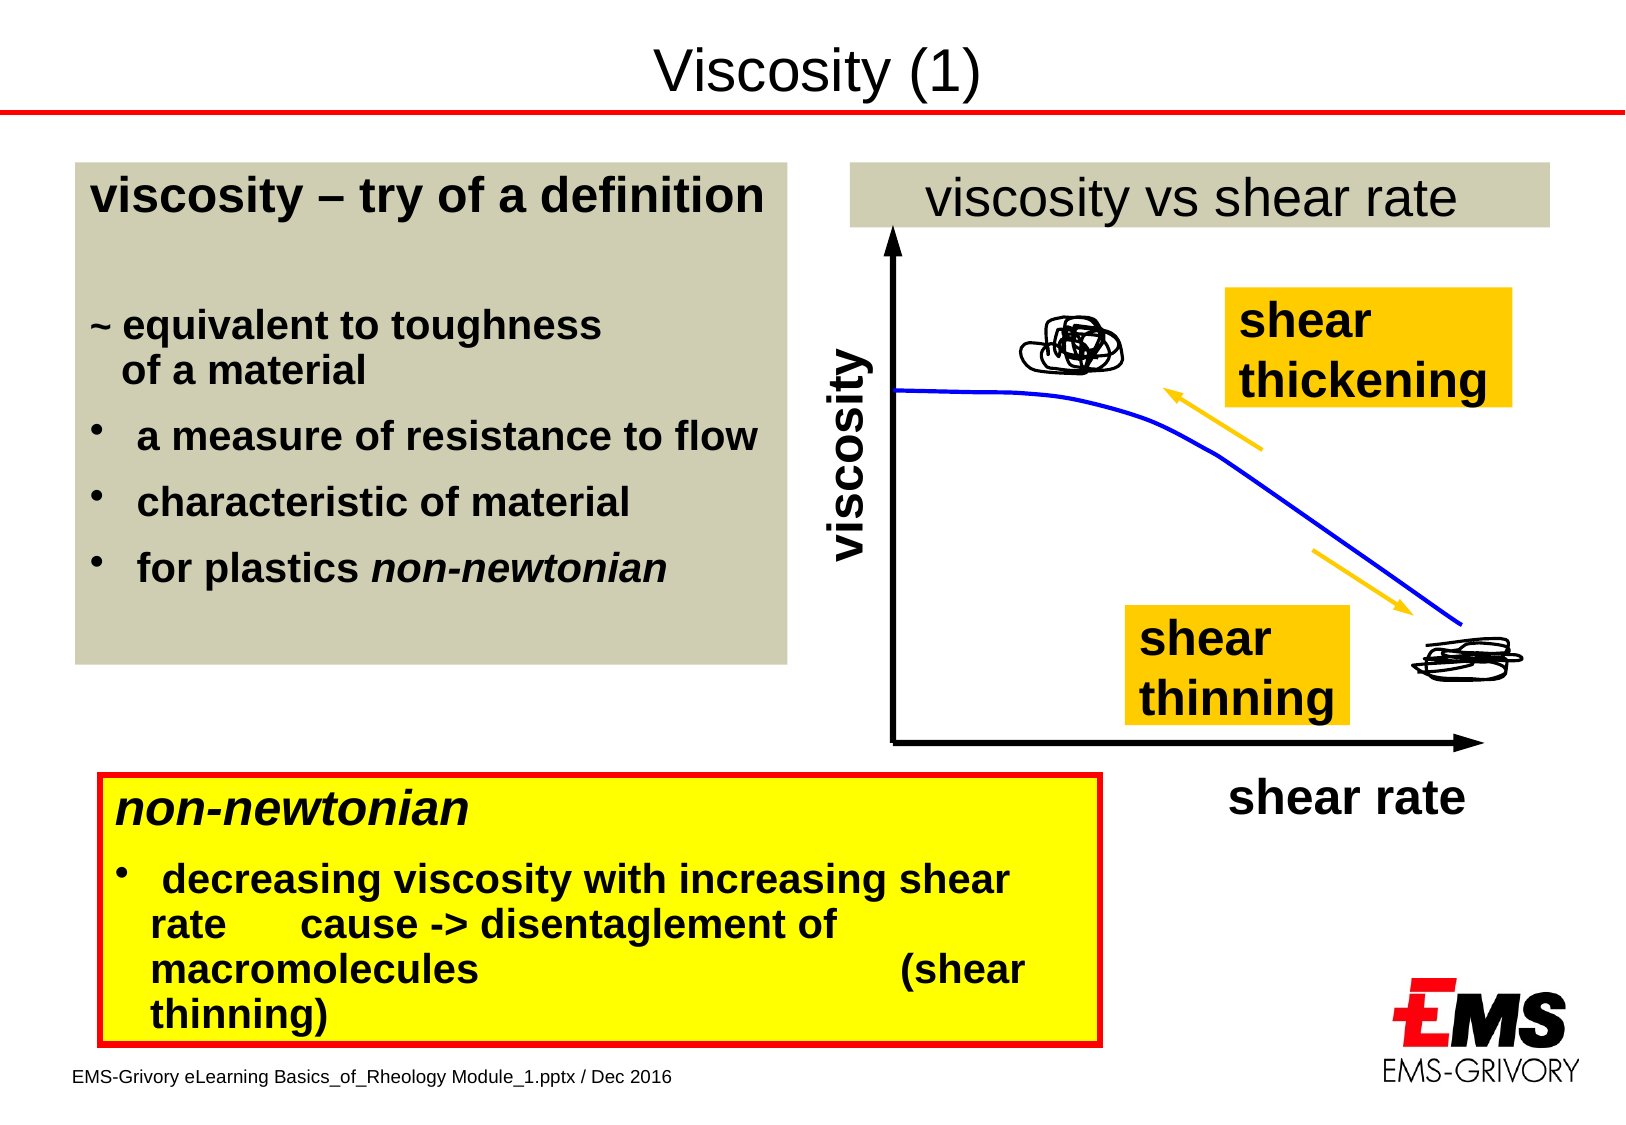

Viscosity (1)
viscosity – try of a definition

~ equivalent to toughness 	      	of a material
 a measure of resistance to flow
 characteristic of material
 for plastics non-newtonian

viscosity vs shear rate

shear  thickening

shear  thinning

viscosity

shear rate
non-newtonian
 decreasing viscosity with increasing shear rate 	cause -> disentaglement of macromolecules 			(shear thinning)